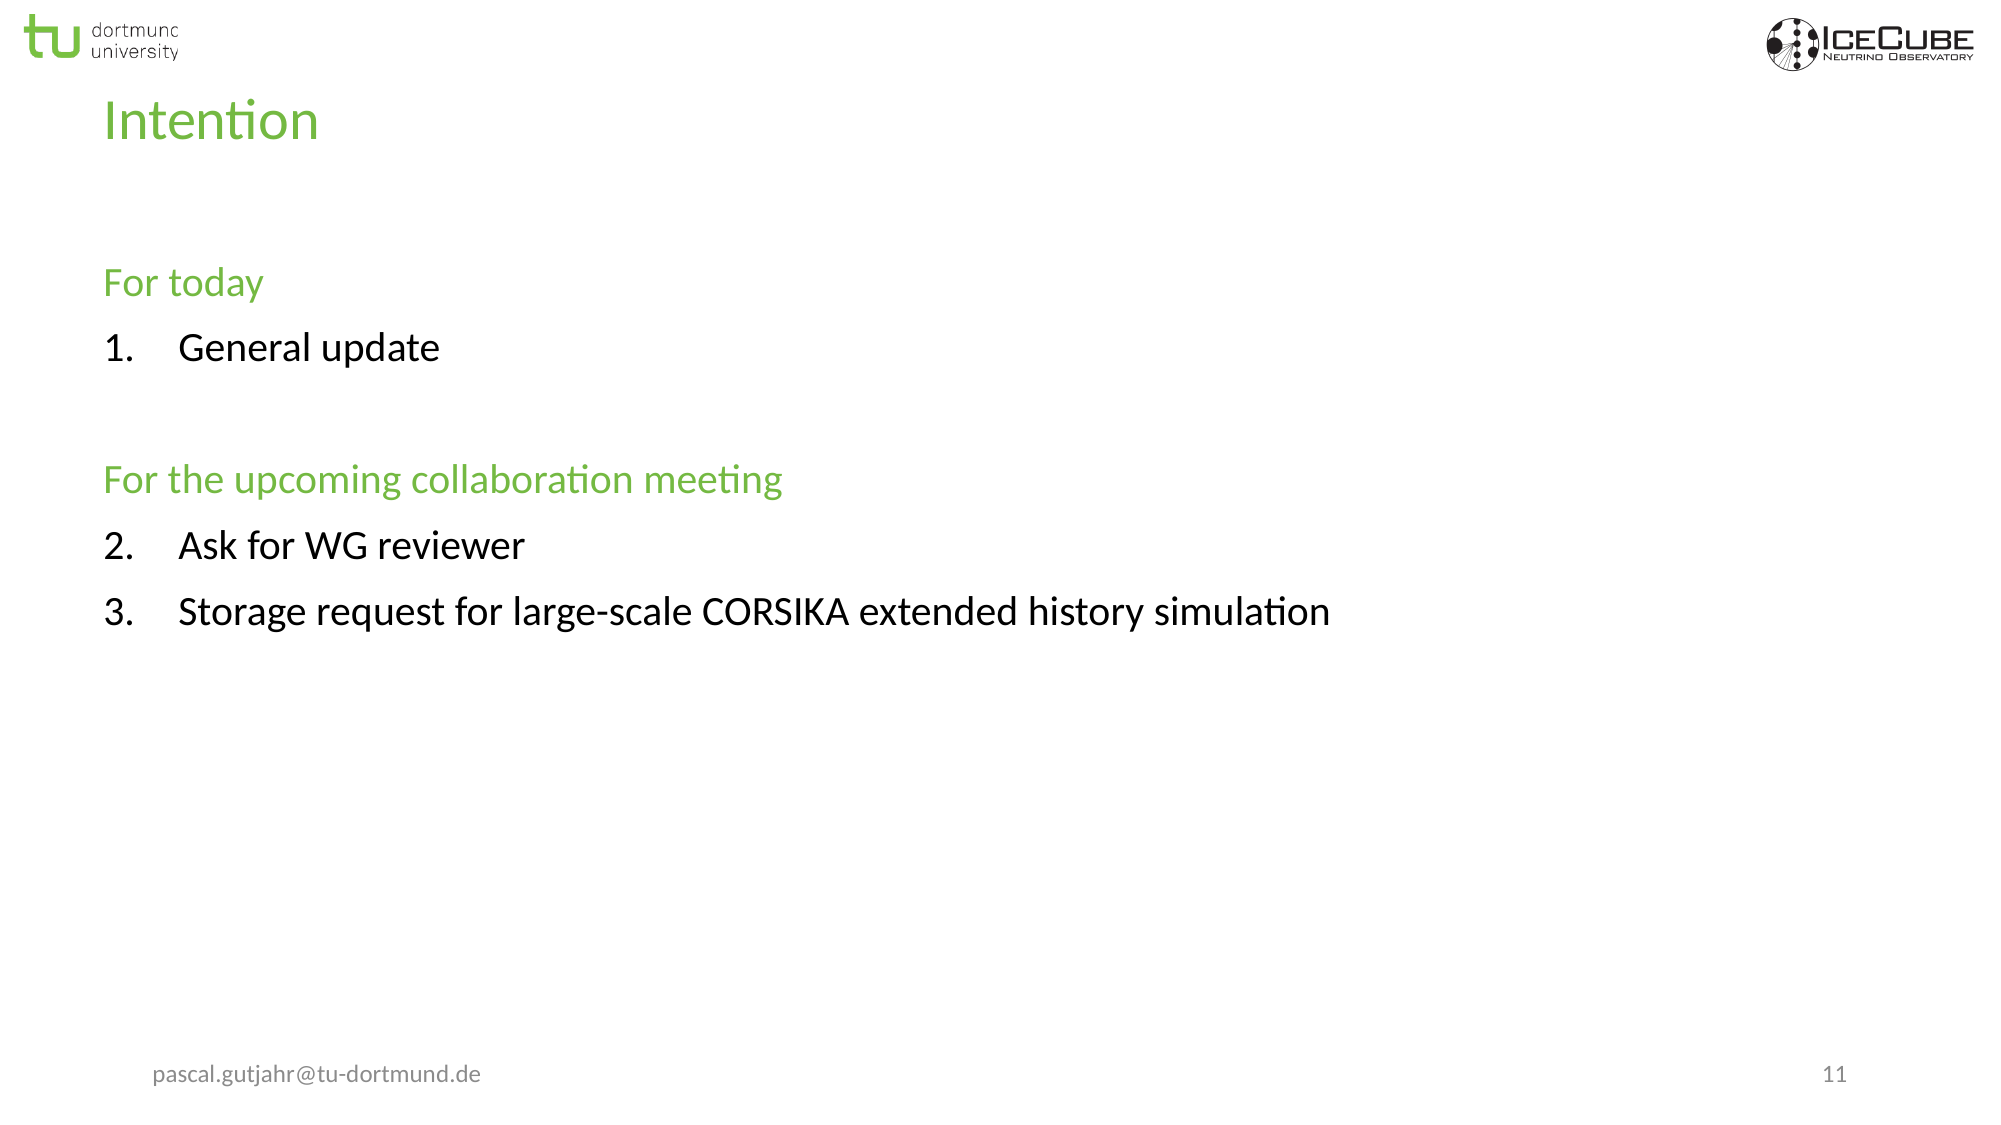

# Intention

For today
General update

For the upcoming collaboration meeting
Ask for WG reviewer
Storage request for large-scale CORSIKA extended history simulation

pascal.gutjahr@tu-dortmund.de
11